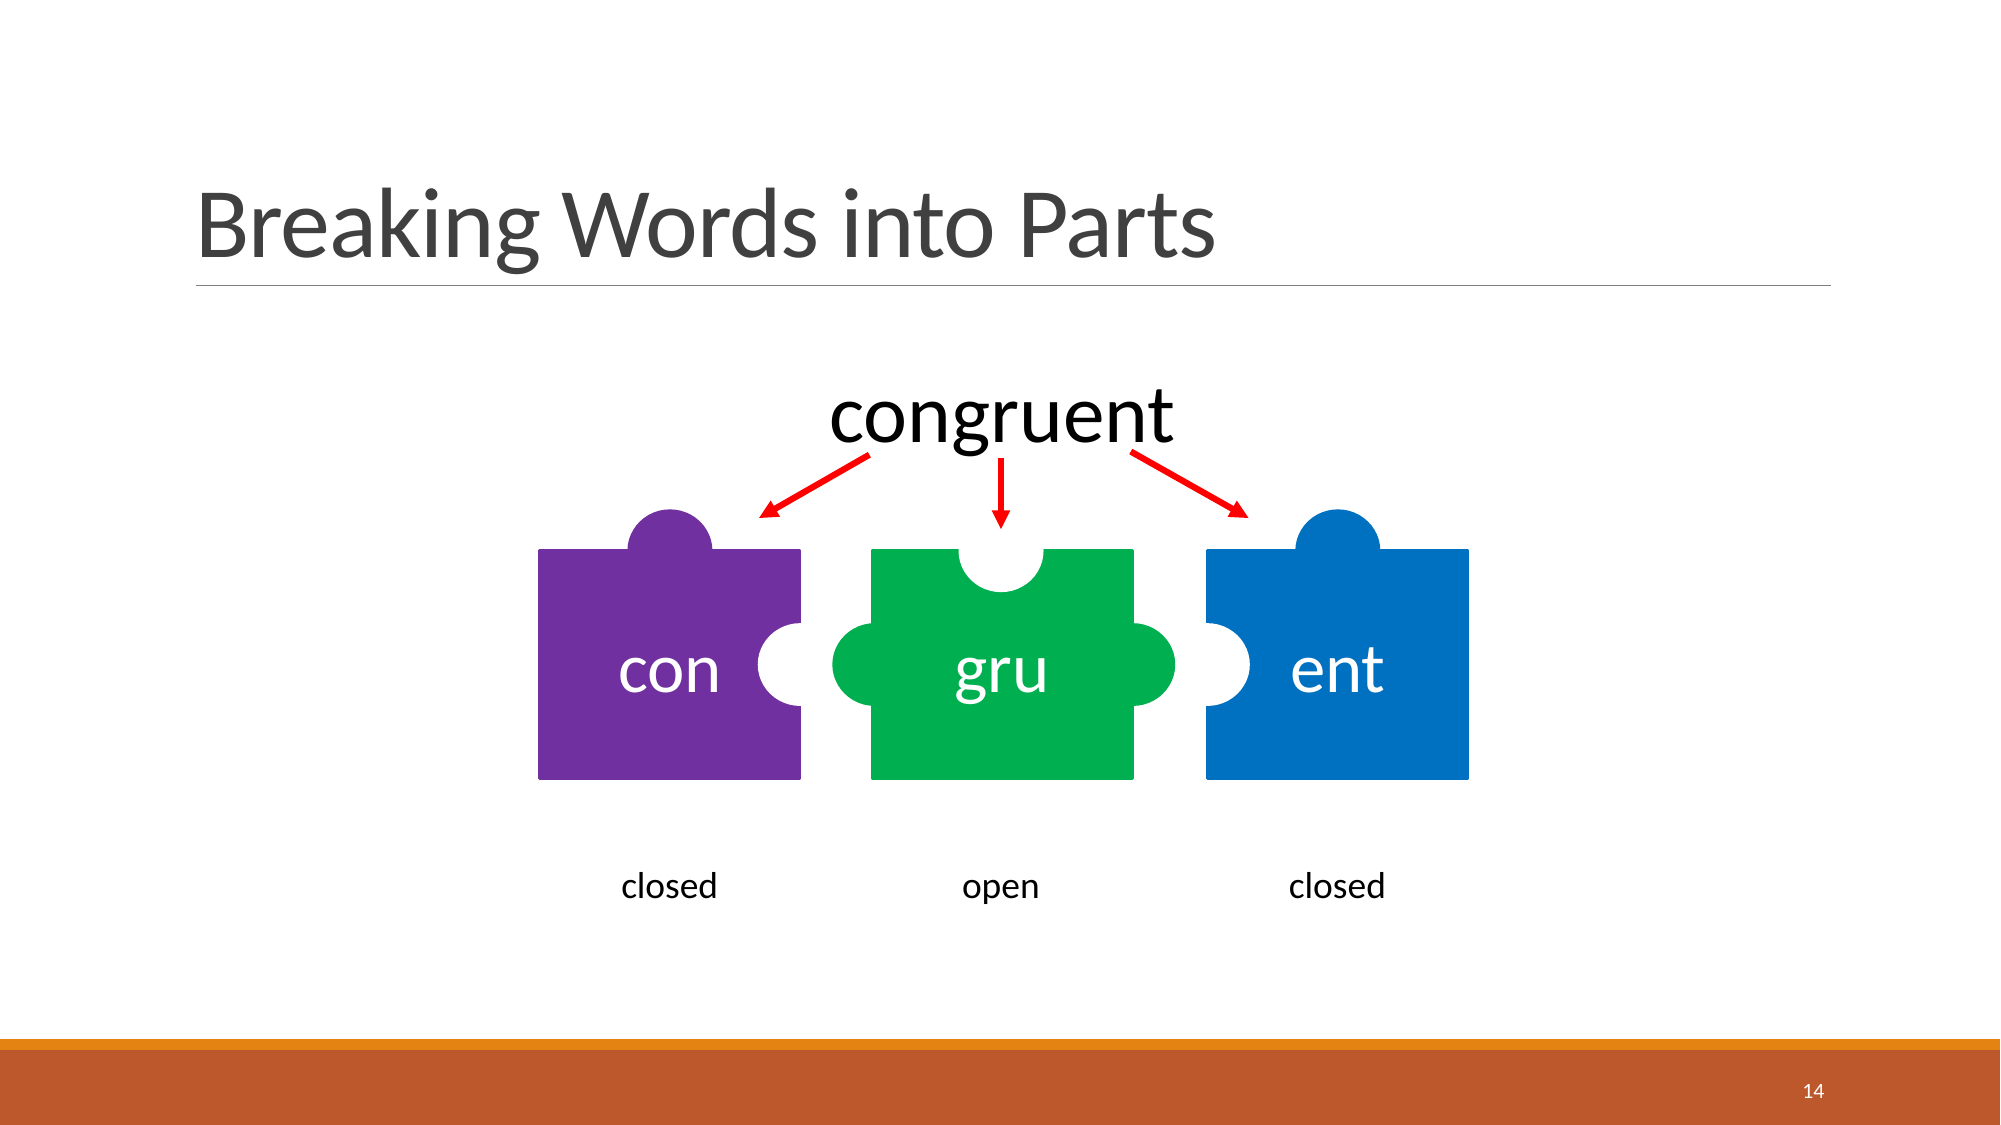

# Breaking Words into Parts
congruent

con

ent

gru

closed
open
closed
14